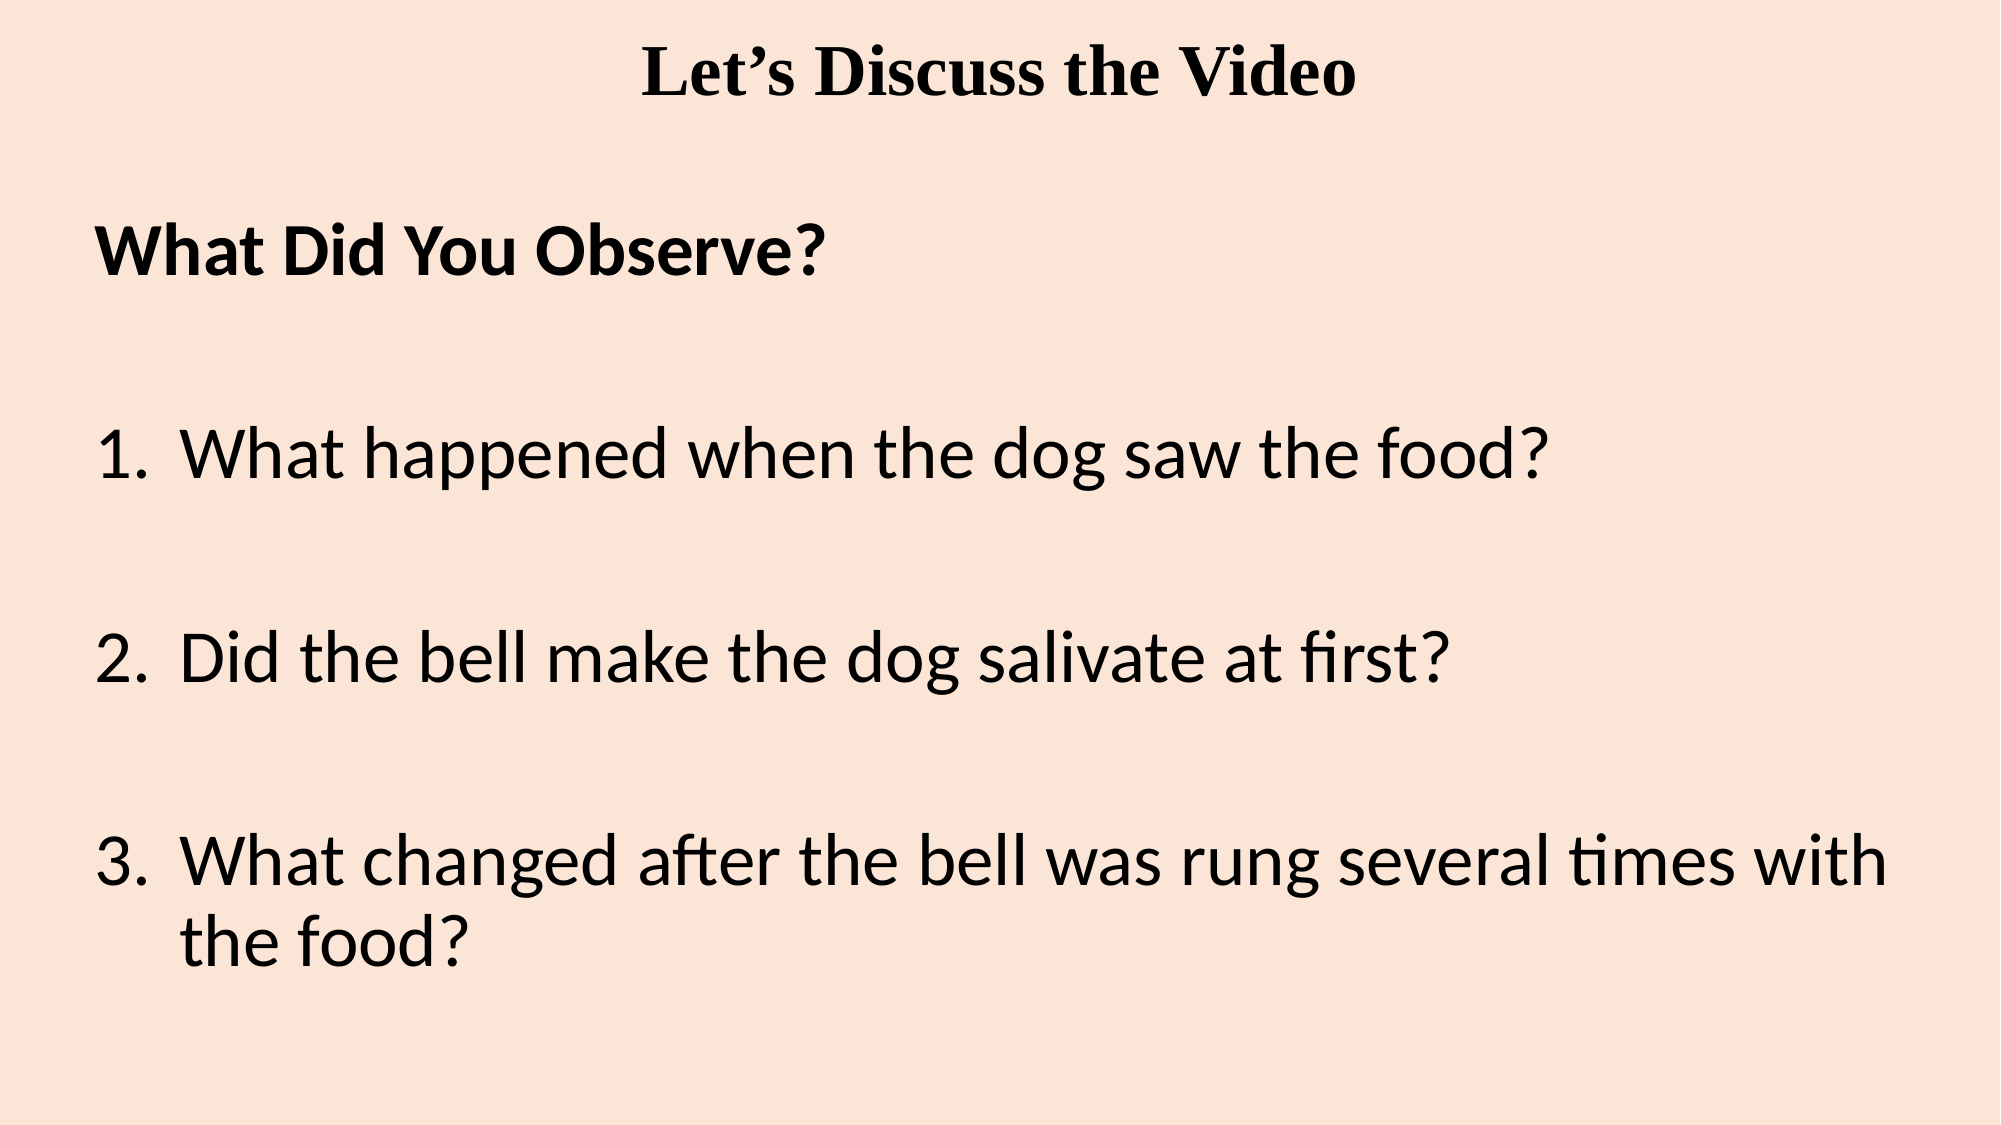

# Let’s Discuss the Video
What Did You Observe?

What happened when the dog saw the food?

Did the bell make the dog salivate at first?

What changed after the bell was rung several times with the food?